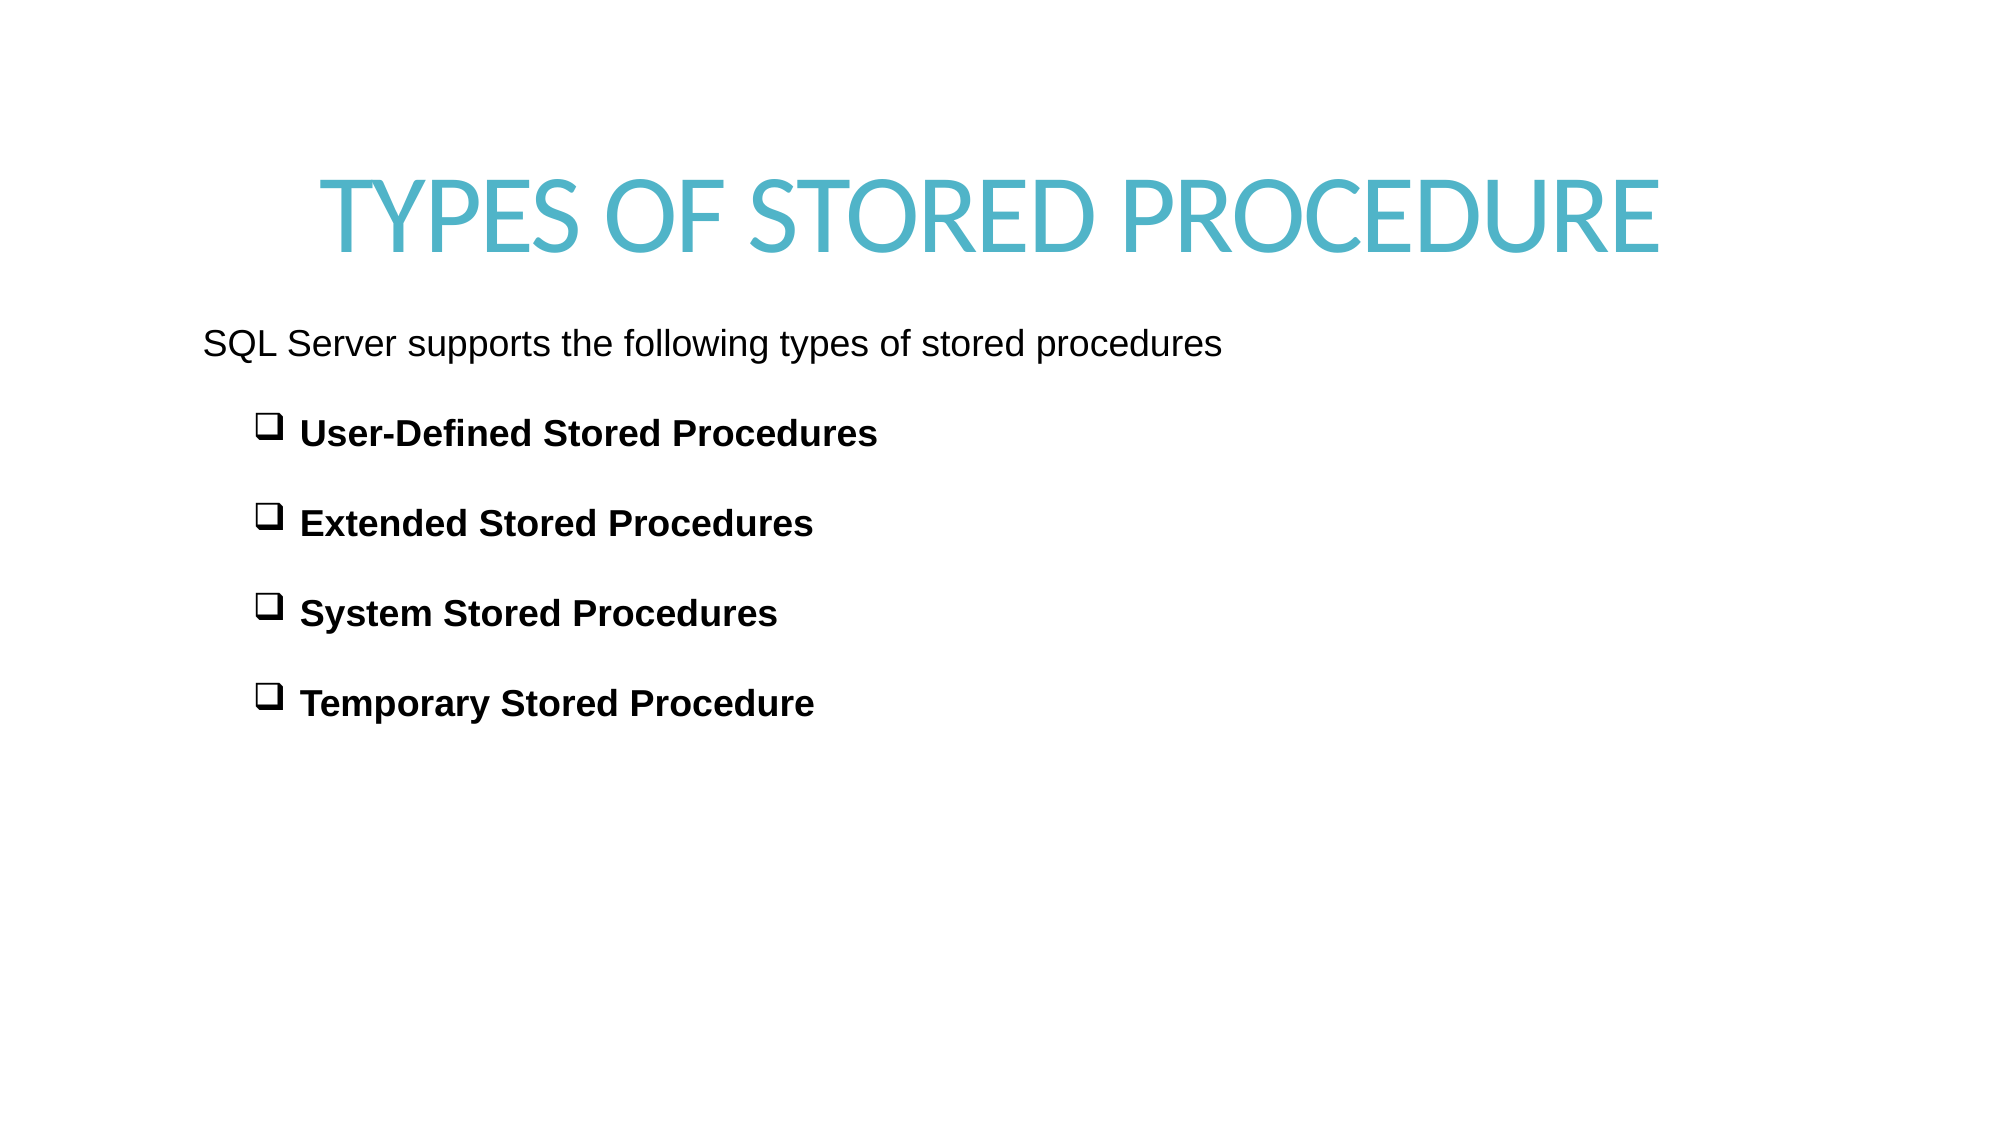

# TYPES OF STORED PROCEDURE
SQL Server supports the following types of stored procedures
User-Defined Stored Procedures

Extended Stored Procedures

System Stored Procedures

Temporary Stored Procedure